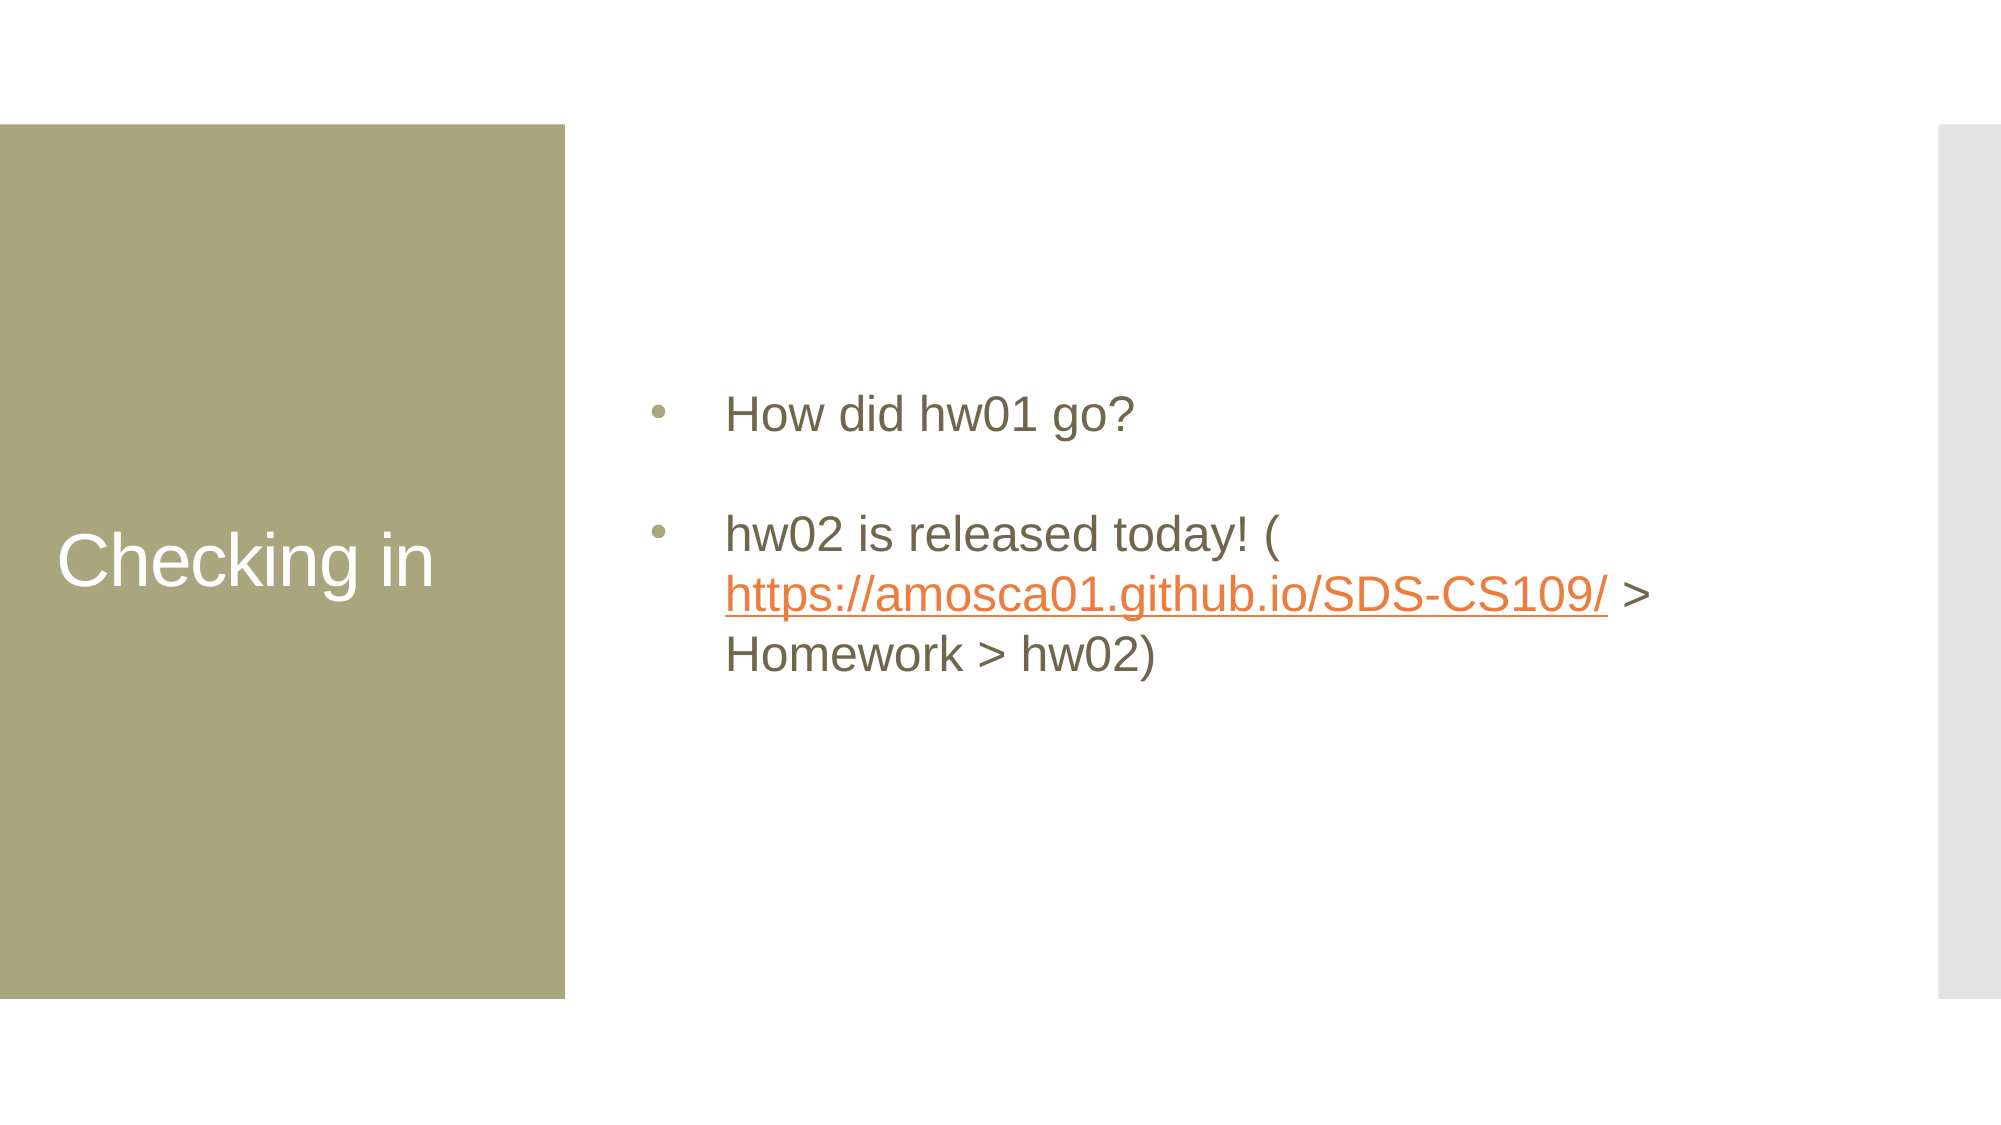

How did hw01 go?

hw02 is released today! (https://amosca01.github.io/SDS-CS109/ > Homework > hw02)

# Checking in